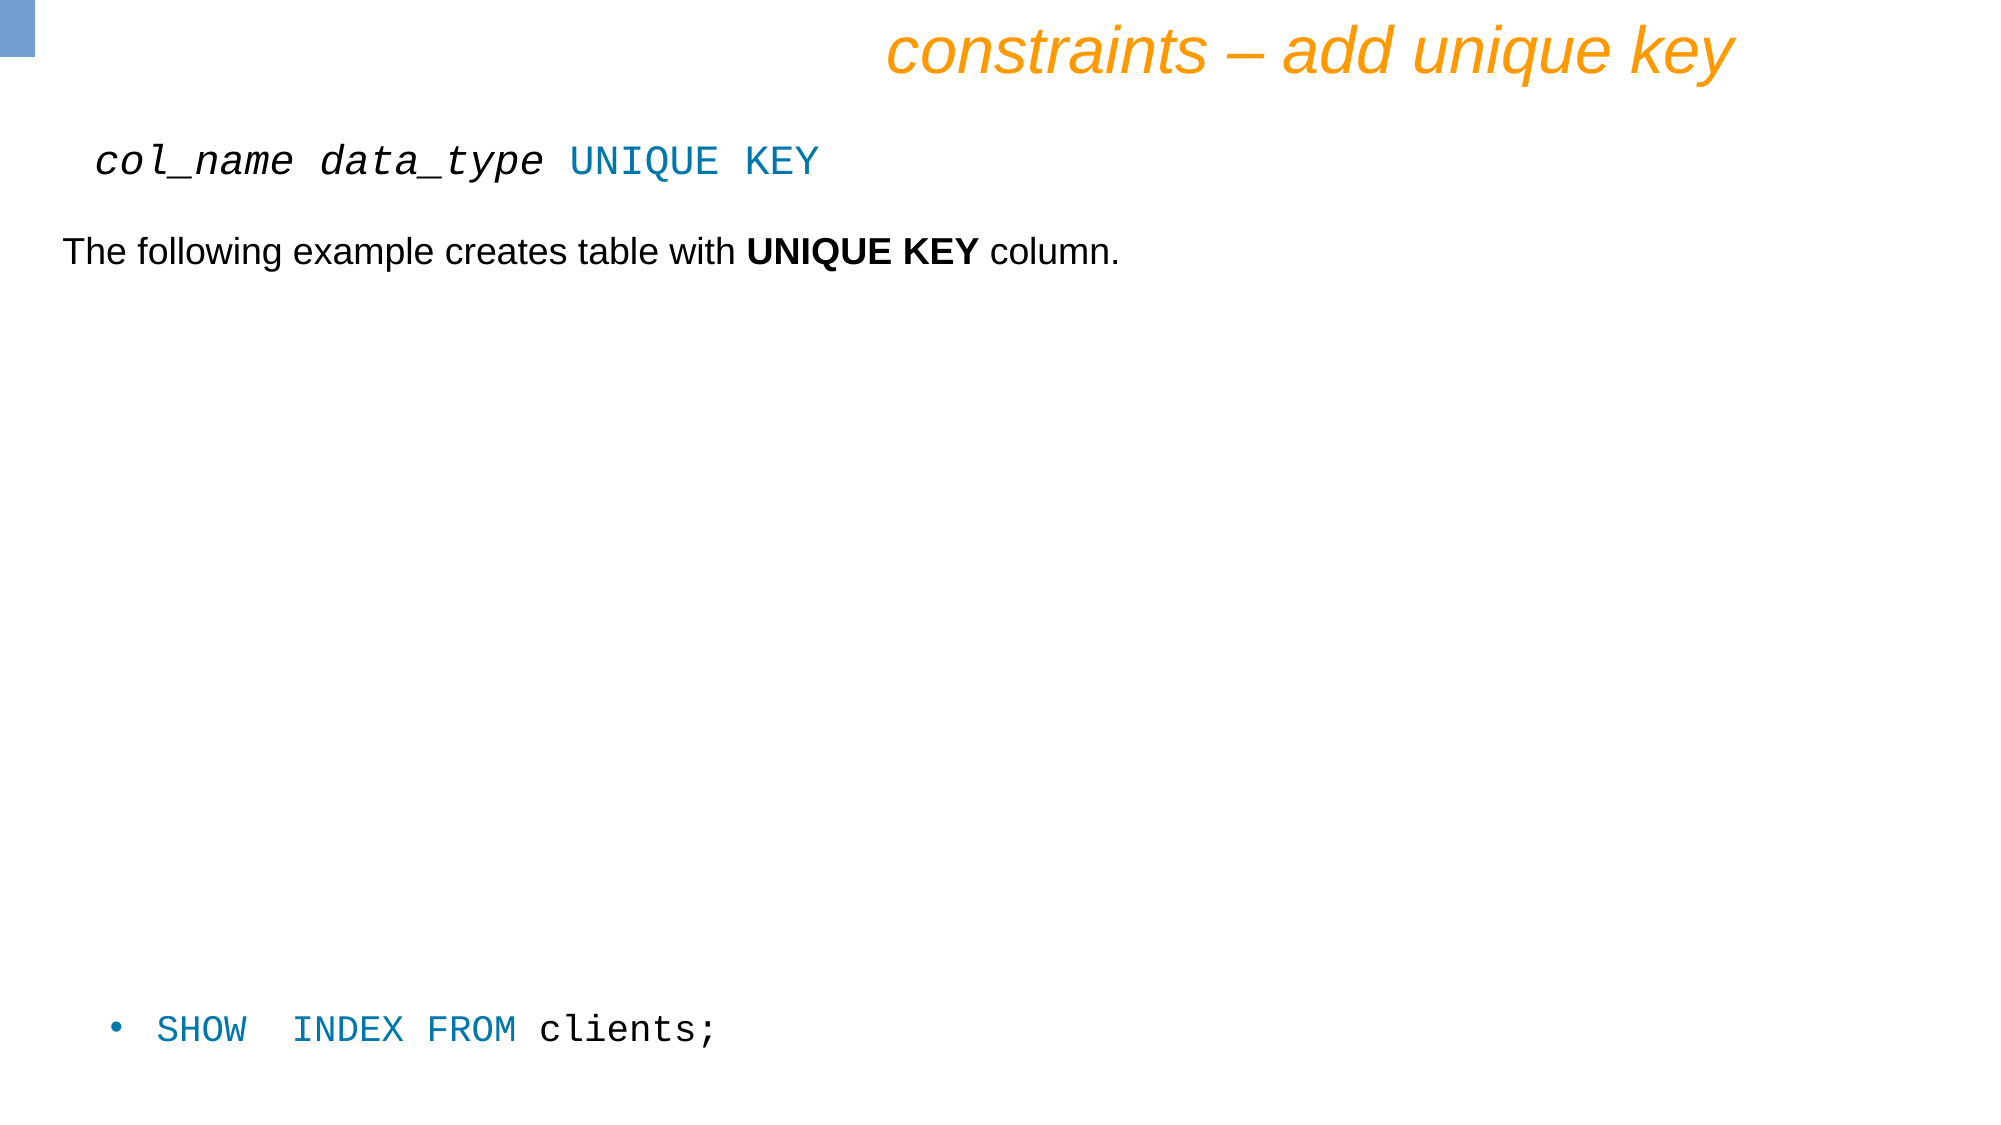

constraints – add unique key
 col_name data_type UNIQUE KEY
The following example creates table with UNIQUE KEY column.
SHOW  INDEX FROM clients;